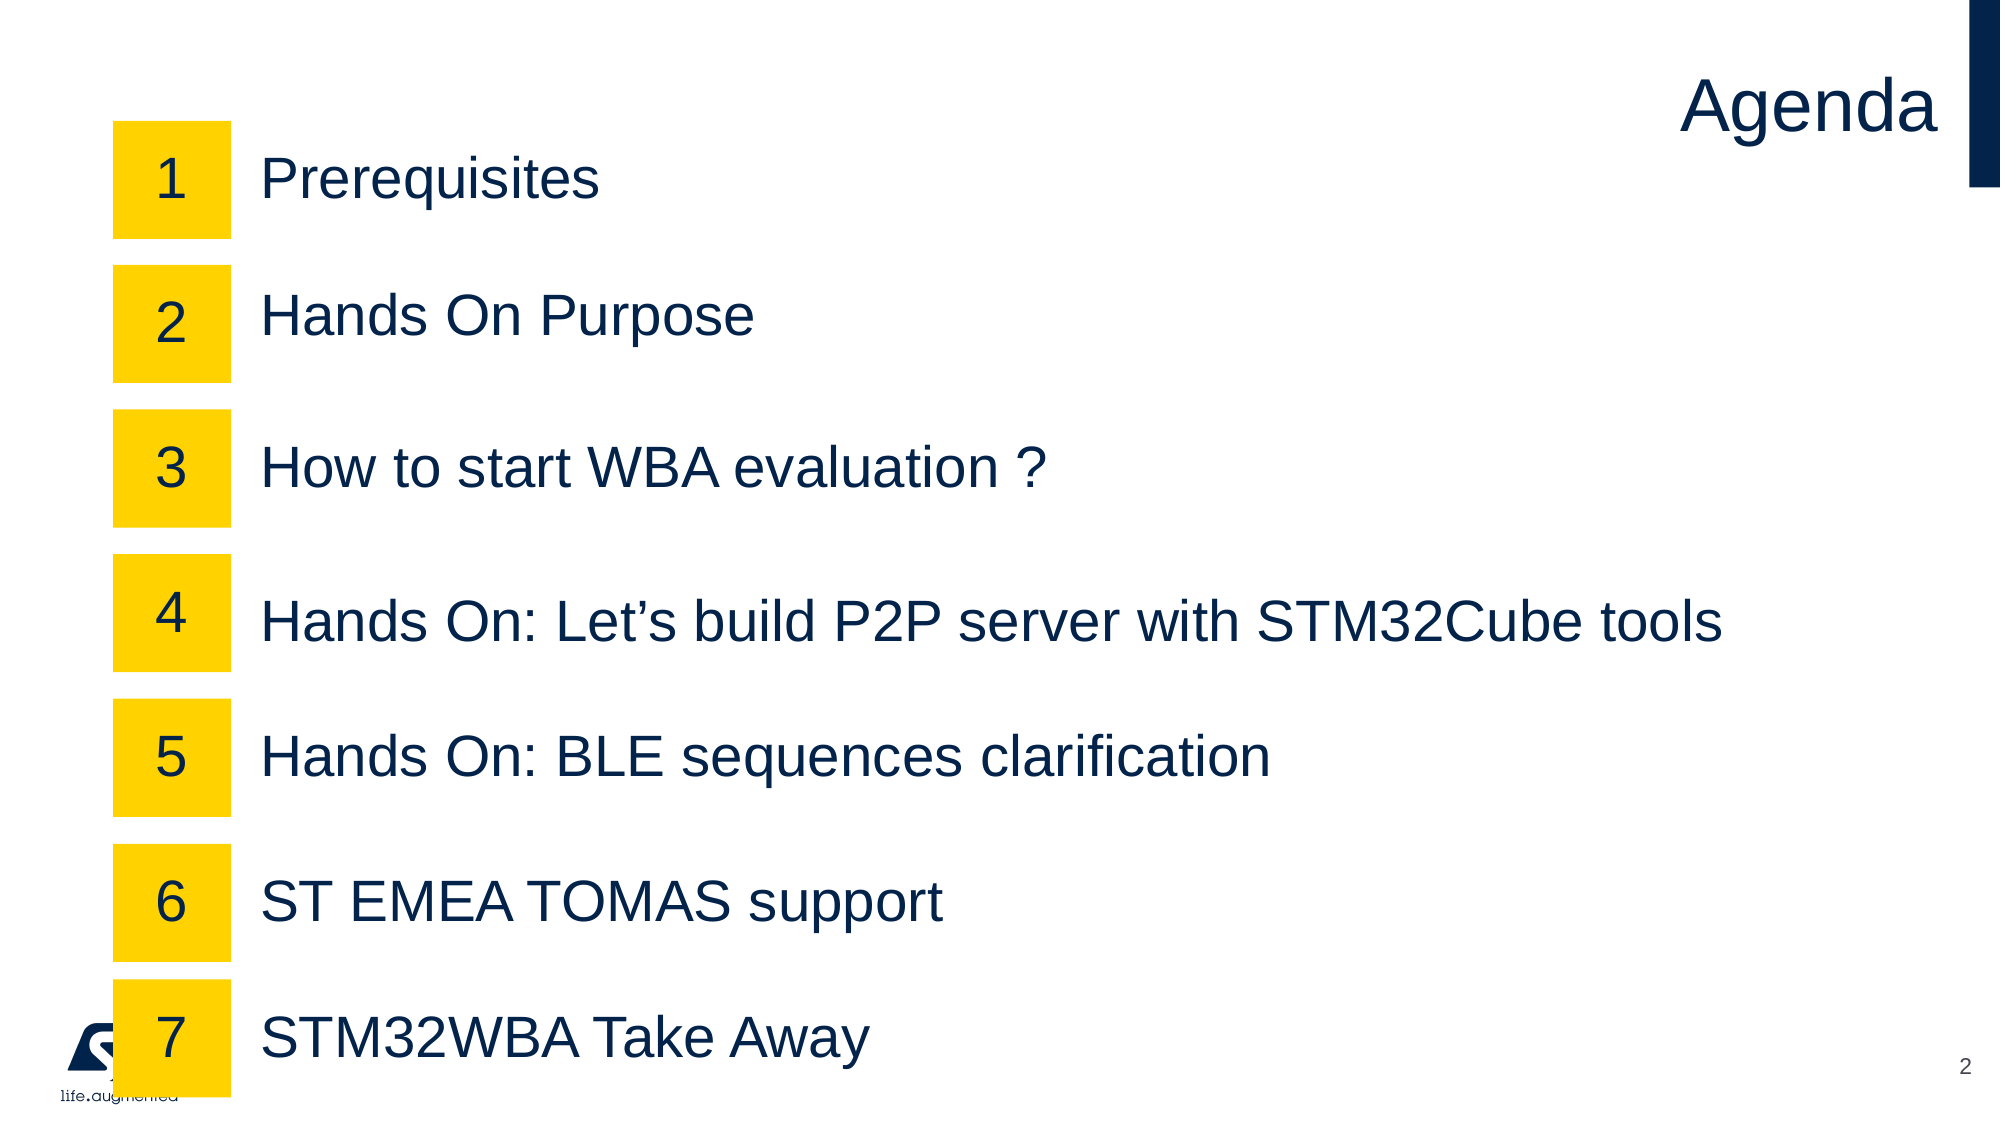

# Agenda
1
Prerequisites
Hands On Purpose
2
3
How to start WBA evaluation ?
4
Hands On: Let’s build P2P server with STM32Cube tools

5
Hands On: BLE sequences clarification
6
ST EMEA TOMAS support
7
STM32WBA Take Away
2